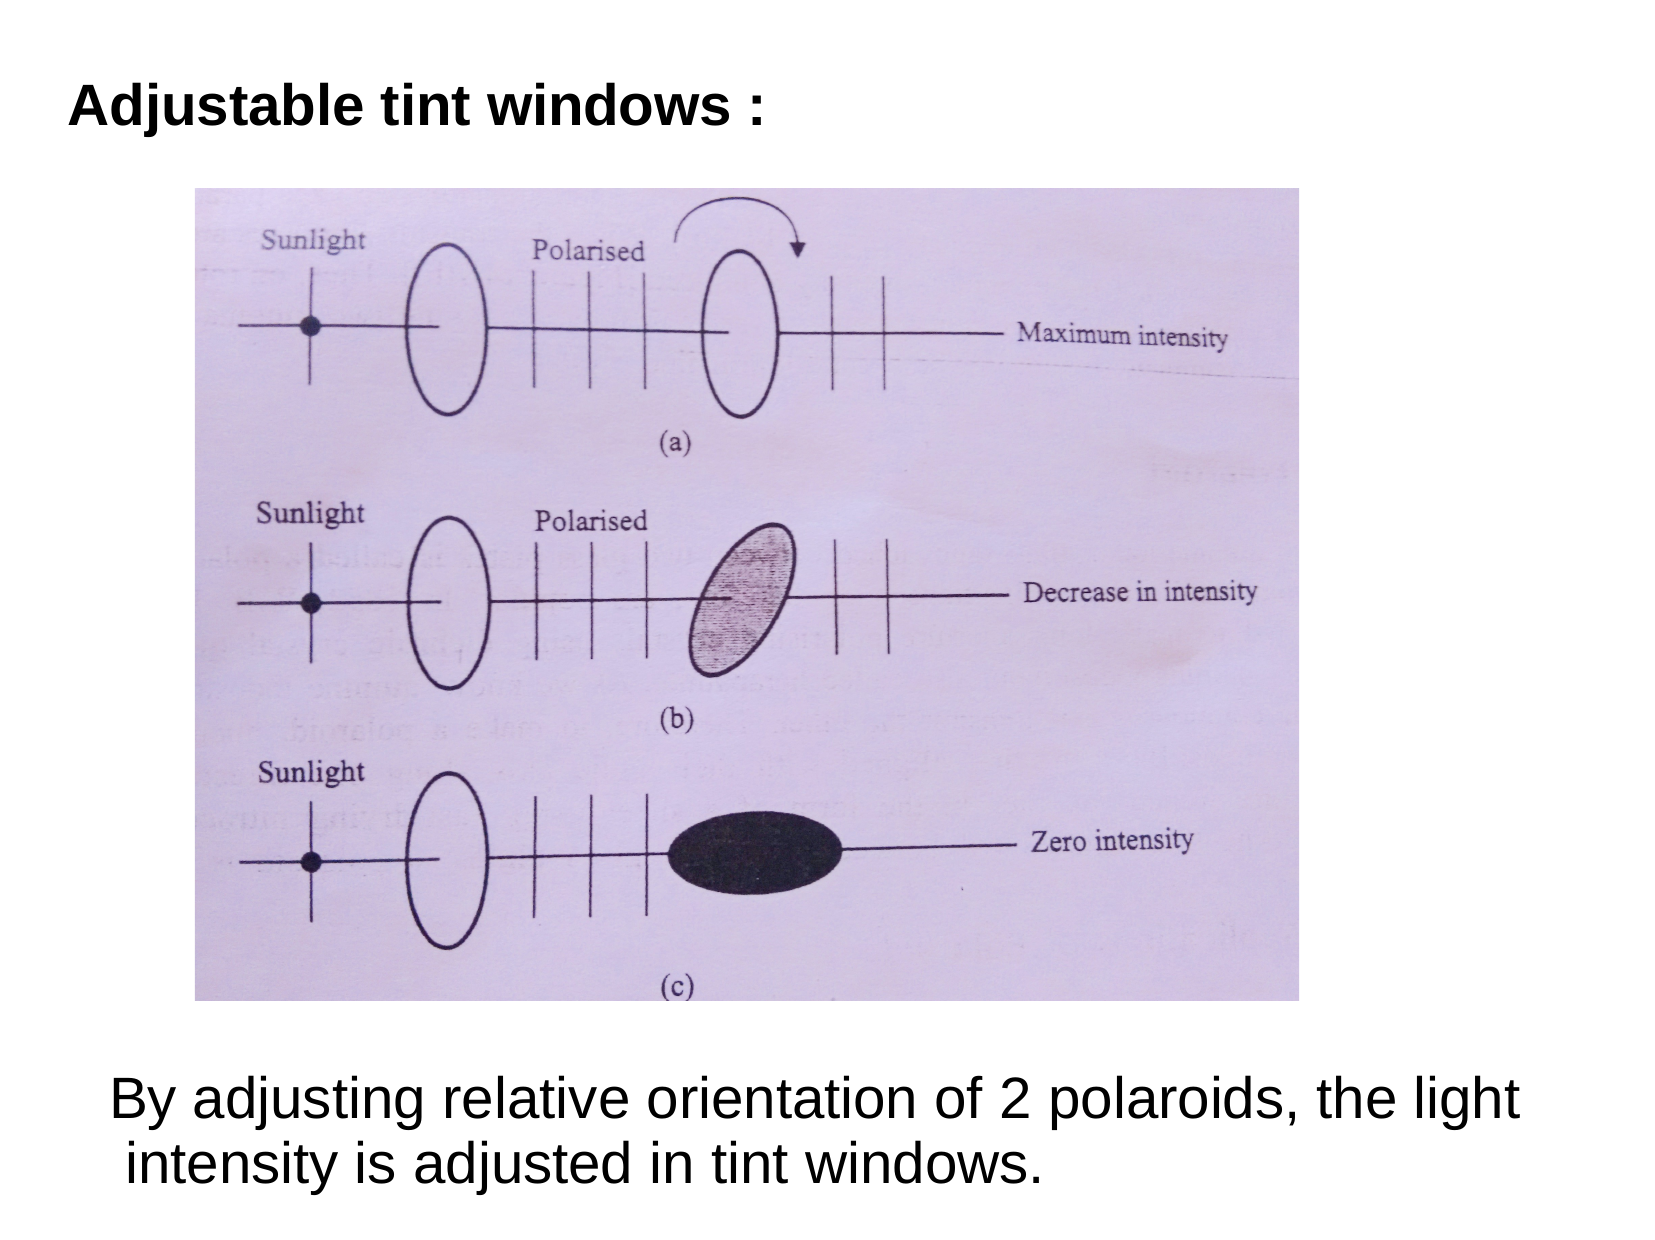

# Adjustable tint windows :

By adjusting relative orientation of 2 polaroids, the light  intensity is adjusted in tint windows.